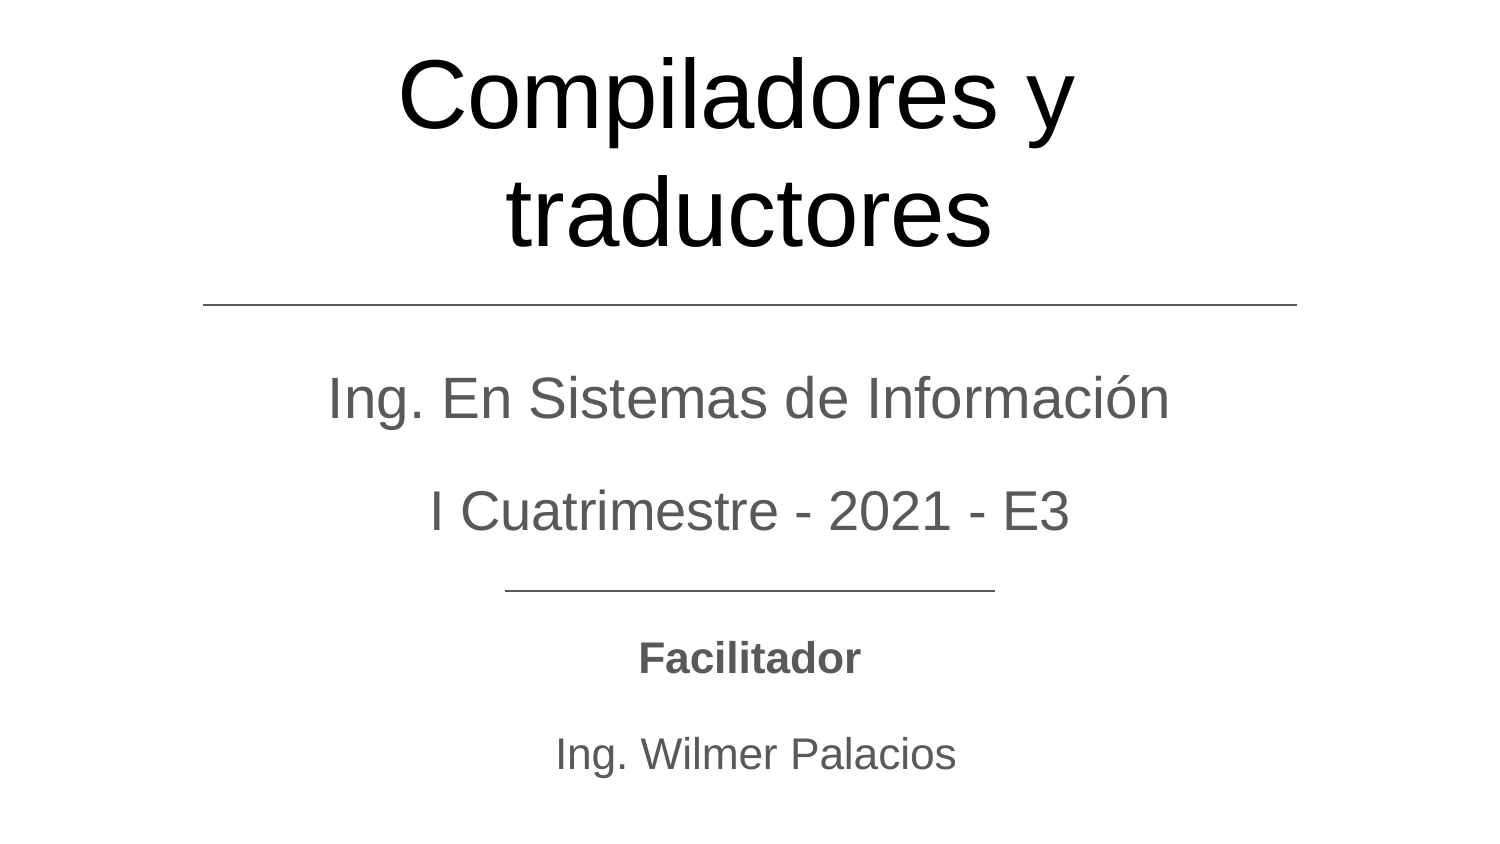

# Compiladores y
traductores
Ing. En Sistemas de Información
I Cuatrimestre - 2021 - E3
Facilitador
 Ing. Wilmer Palacios